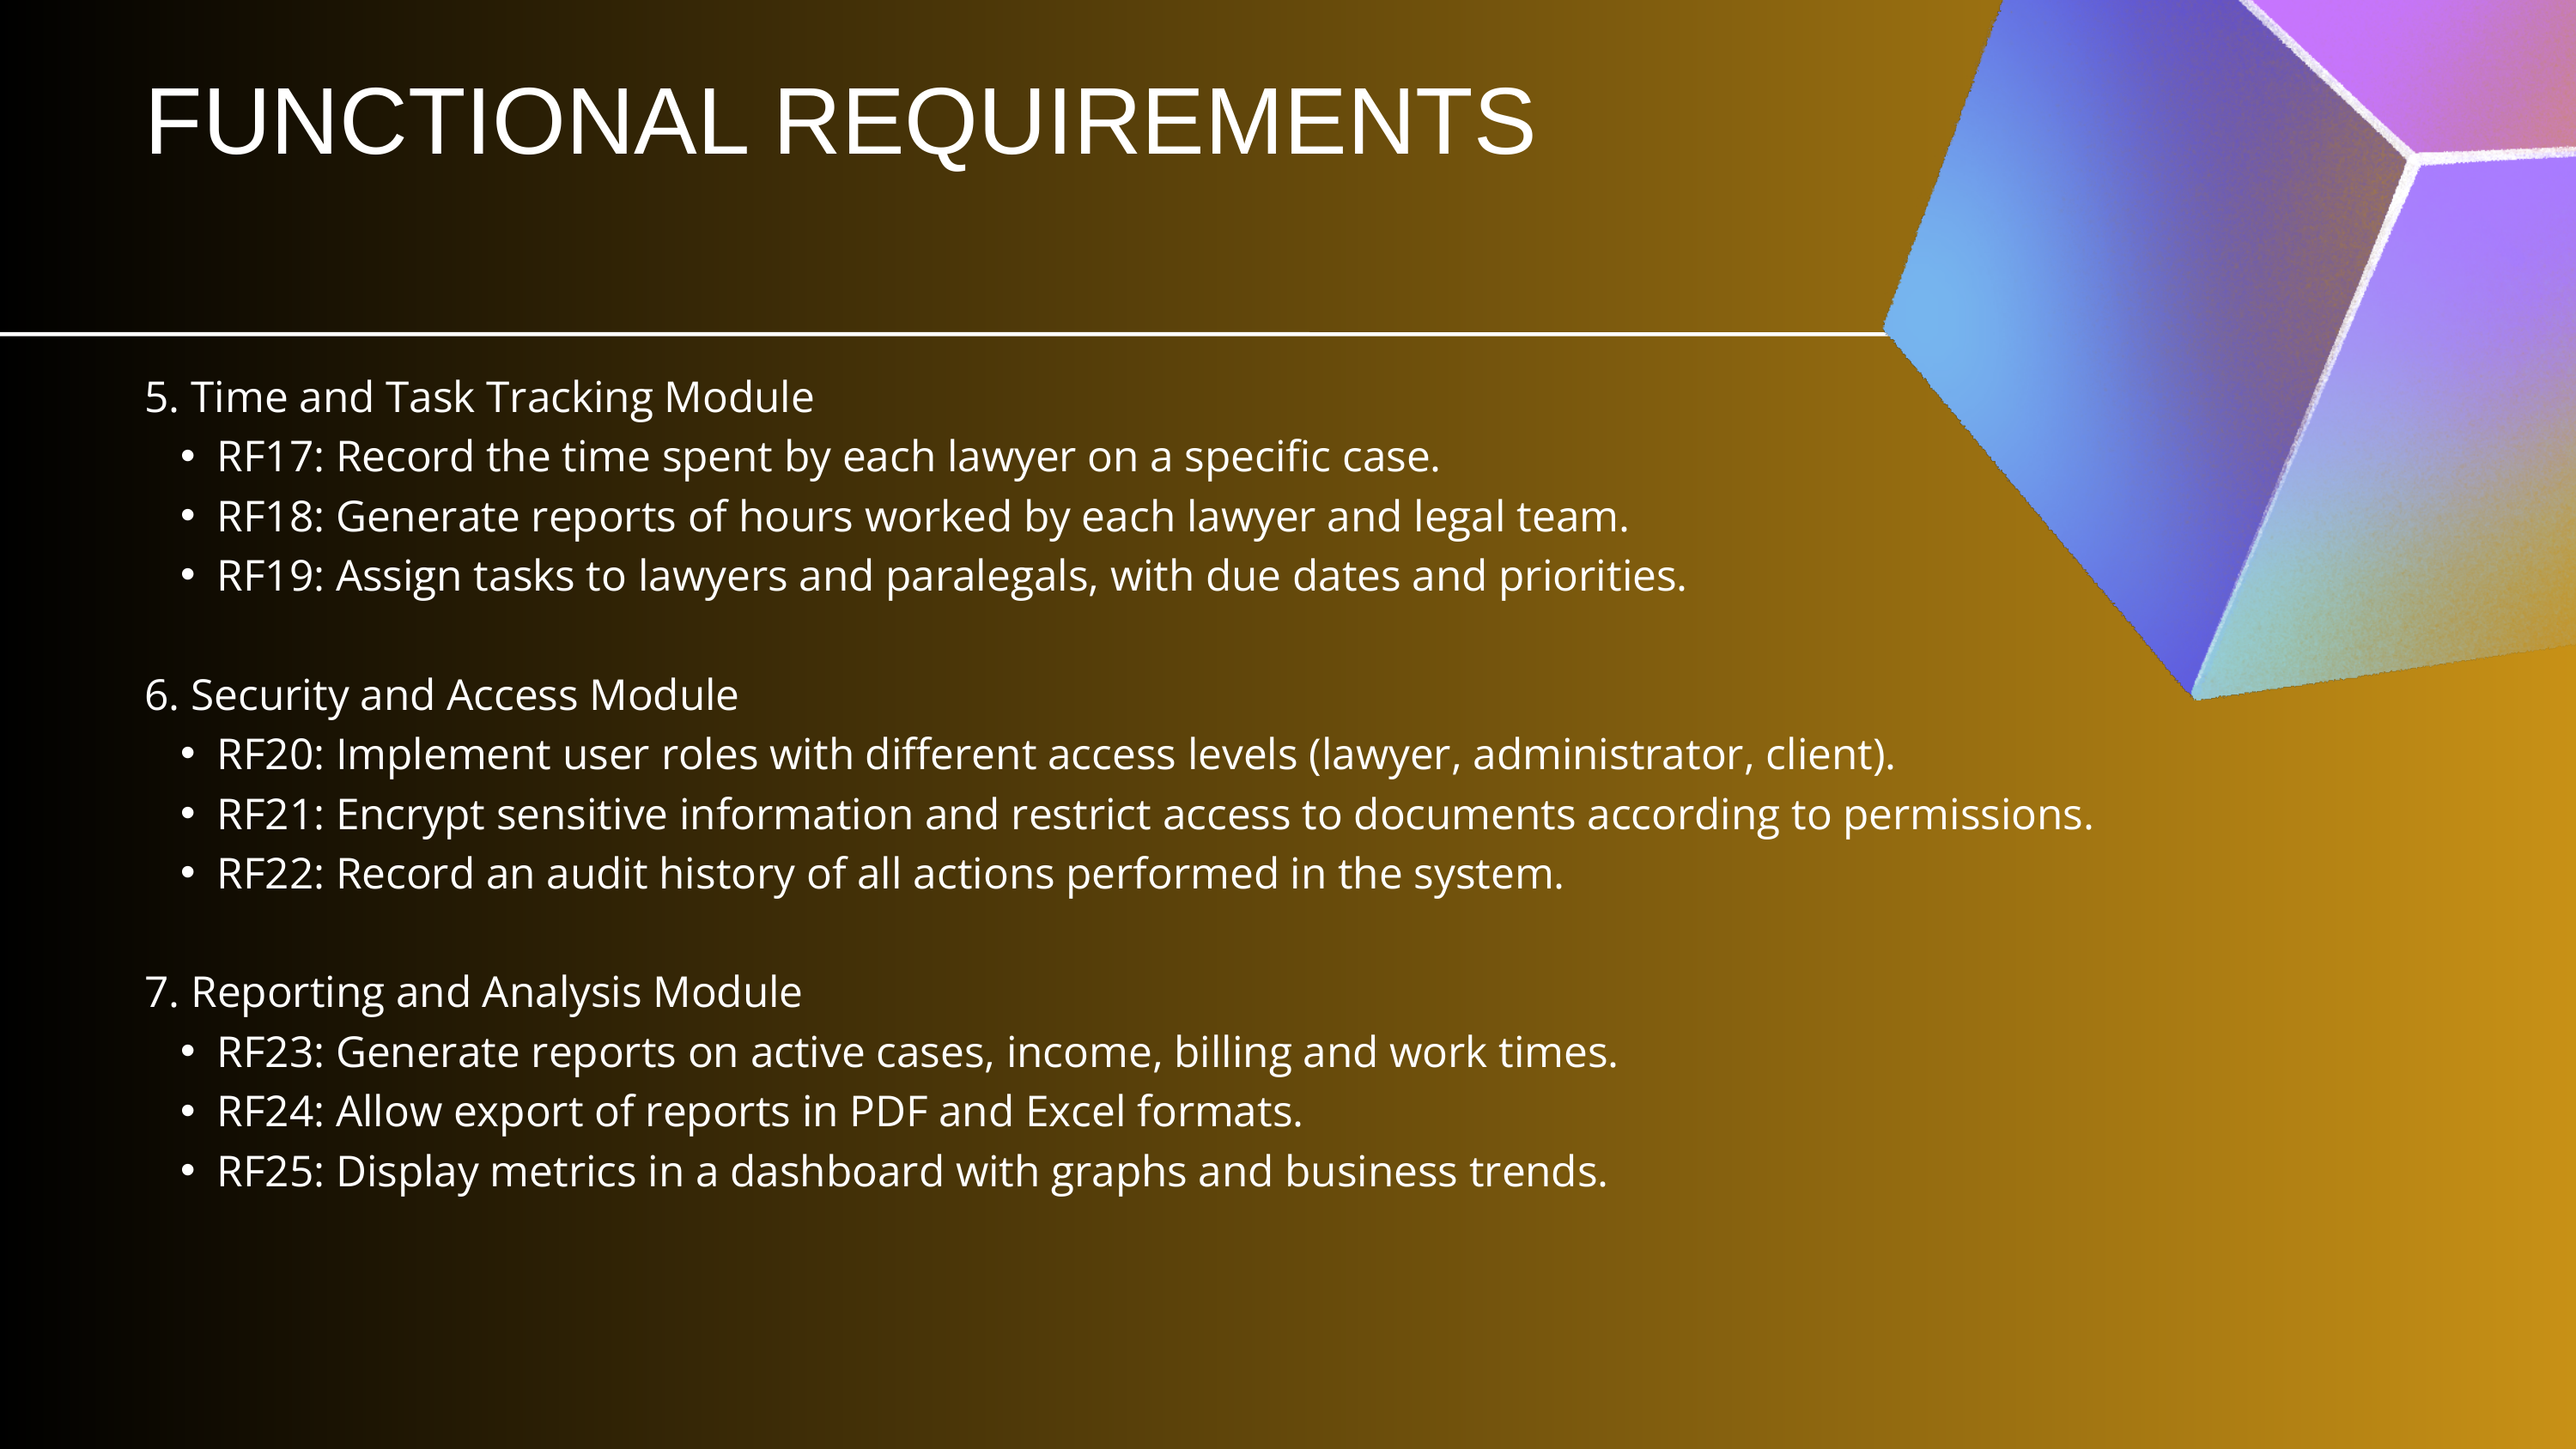

FUNCTIONAL REQUIREMENTS

5. Time and Task Tracking Module
RF17: Record the time spent by each lawyer on a specific case.
RF18: Generate reports of hours worked by each lawyer and legal team.
RF19: Assign tasks to lawyers and paralegals, with due dates and priorities.

6. Security and Access Module
RF20: Implement user roles with different access levels (lawyer, administrator, client).
RF21: Encrypt sensitive information and restrict access to documents according to permissions.
RF22: Record an audit history of all actions performed in the system.

7. Reporting and Analysis Module
RF23: Generate reports on active cases, income, billing and work times.
RF24: Allow export of reports in PDF and Excel formats.
RF25: Display metrics in a dashboard with graphs and business trends.